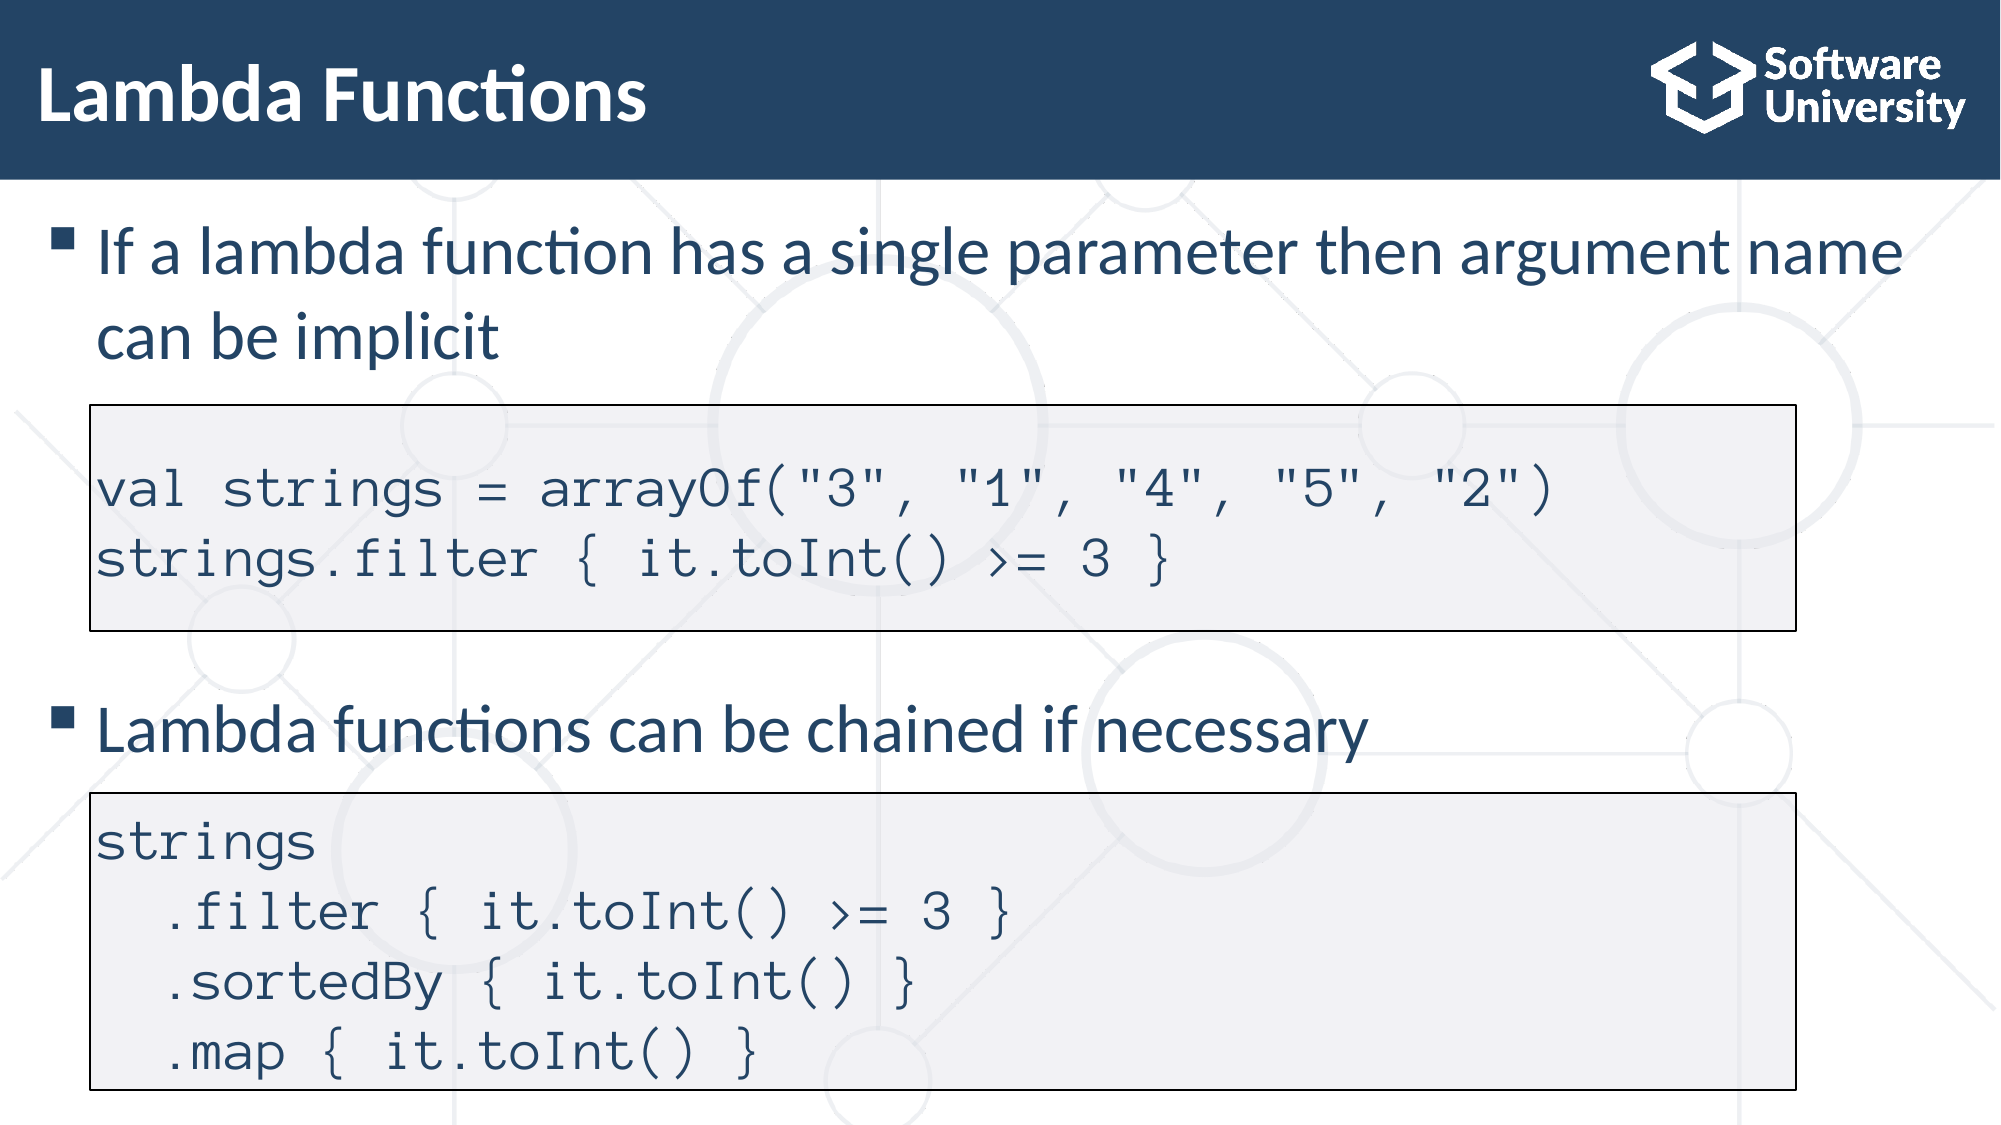

# Lambda Functions
If a lambda function has a single parameter then argument name can be implicit

Lambda functions can be chained if necessary

val strings = arrayOf("3", "1", "4", "5", "2")
strings.filter { it.toInt() >= 3 }

strings
  .filter { it.toInt() >= 3 }
  .sortedBy { it.toInt() }
  .map { it.toInt() }